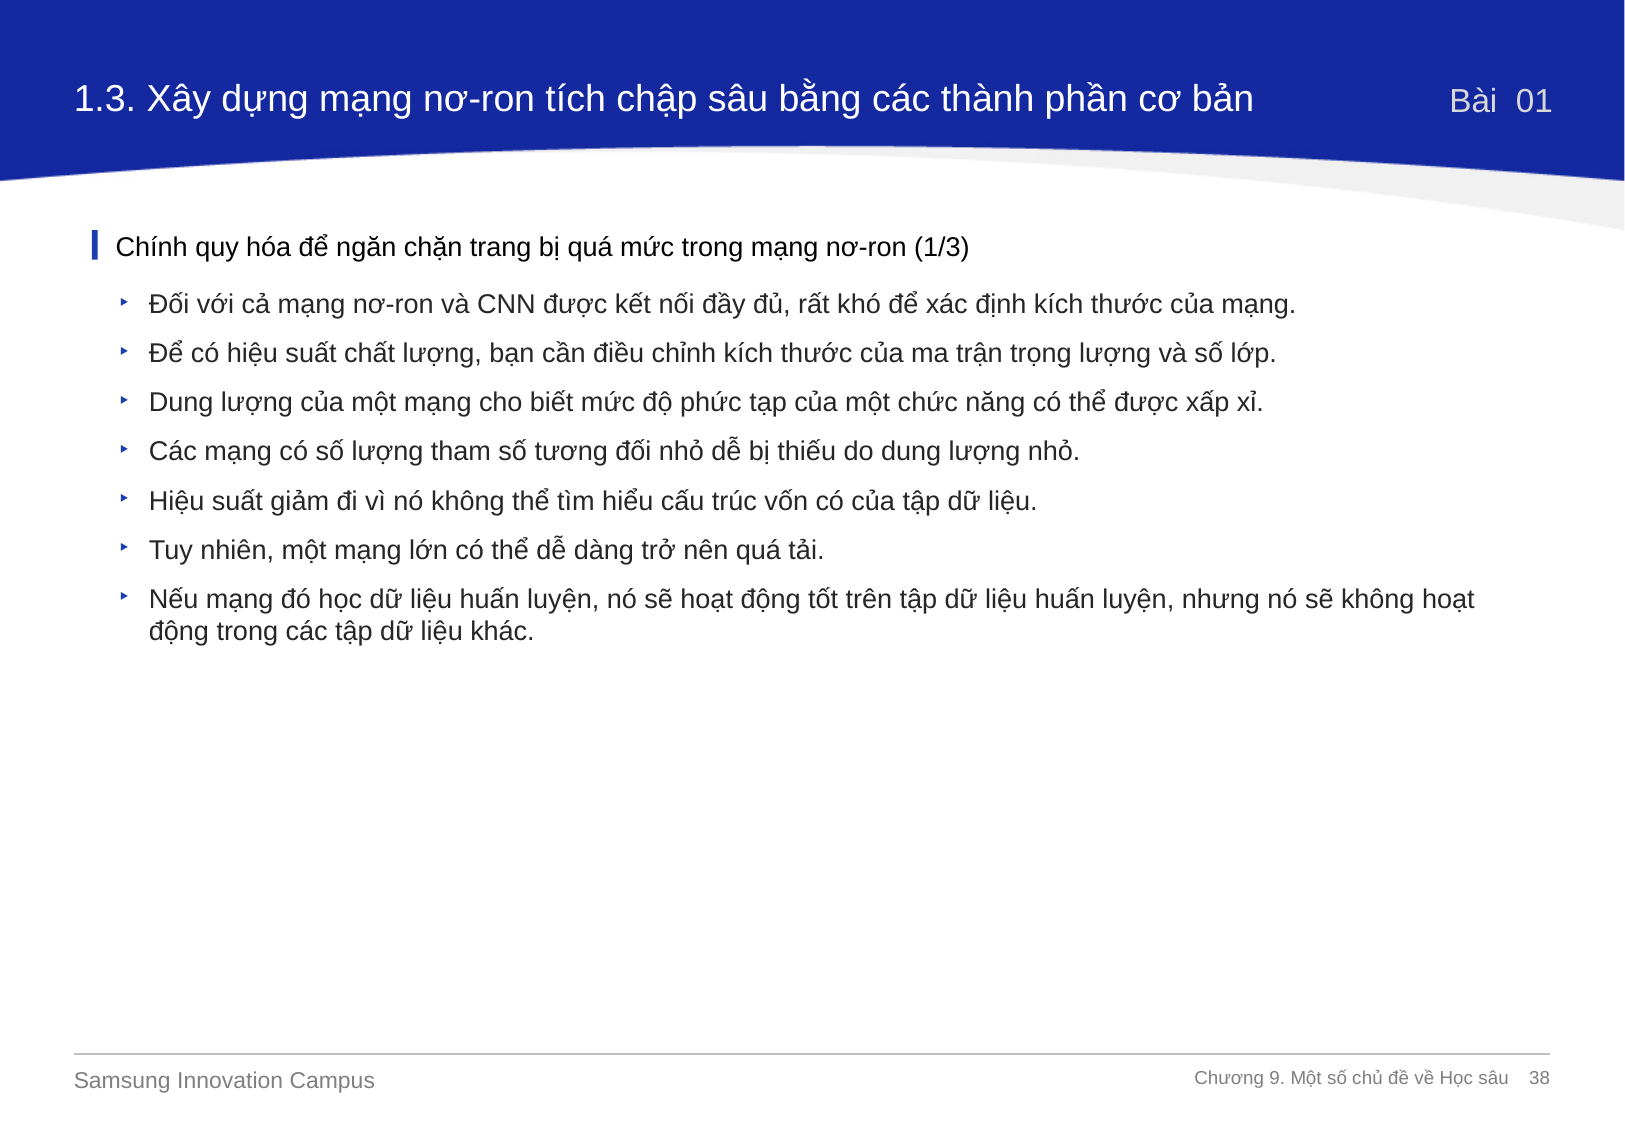

1.3. Xây dựng mạng nơ-ron tích chập sâu bằng các thành phần cơ bản
Bài  01
Chính quy hóa để ngăn chặn trang bị quá mức trong mạng nơ-ron (1/3)

Đối với cả mạng nơ-ron và CNN được kết nối đầy đủ, rất khó để xác định kích thước của mạng.
Để có hiệu suất chất lượng, bạn cần điều chỉnh kích thước của ma trận trọng lượng và số lớp.
Dung lượng của một mạng cho biết mức độ phức tạp của một chức năng có thể được xấp xỉ.
Các mạng có số lượng tham số tương đối nhỏ dễ bị thiếu do dung lượng nhỏ.
Hiệu suất giảm đi vì nó không thể tìm hiểu cấu trúc vốn có của tập dữ liệu.
Tuy nhiên, một mạng lớn có thể dễ dàng trở nên quá tải.
Nếu mạng đó học dữ liệu huấn luyện, nó sẽ hoạt động tốt trên tập dữ liệu huấn luyện, nhưng nó sẽ không hoạt động trong các tập dữ liệu khác.